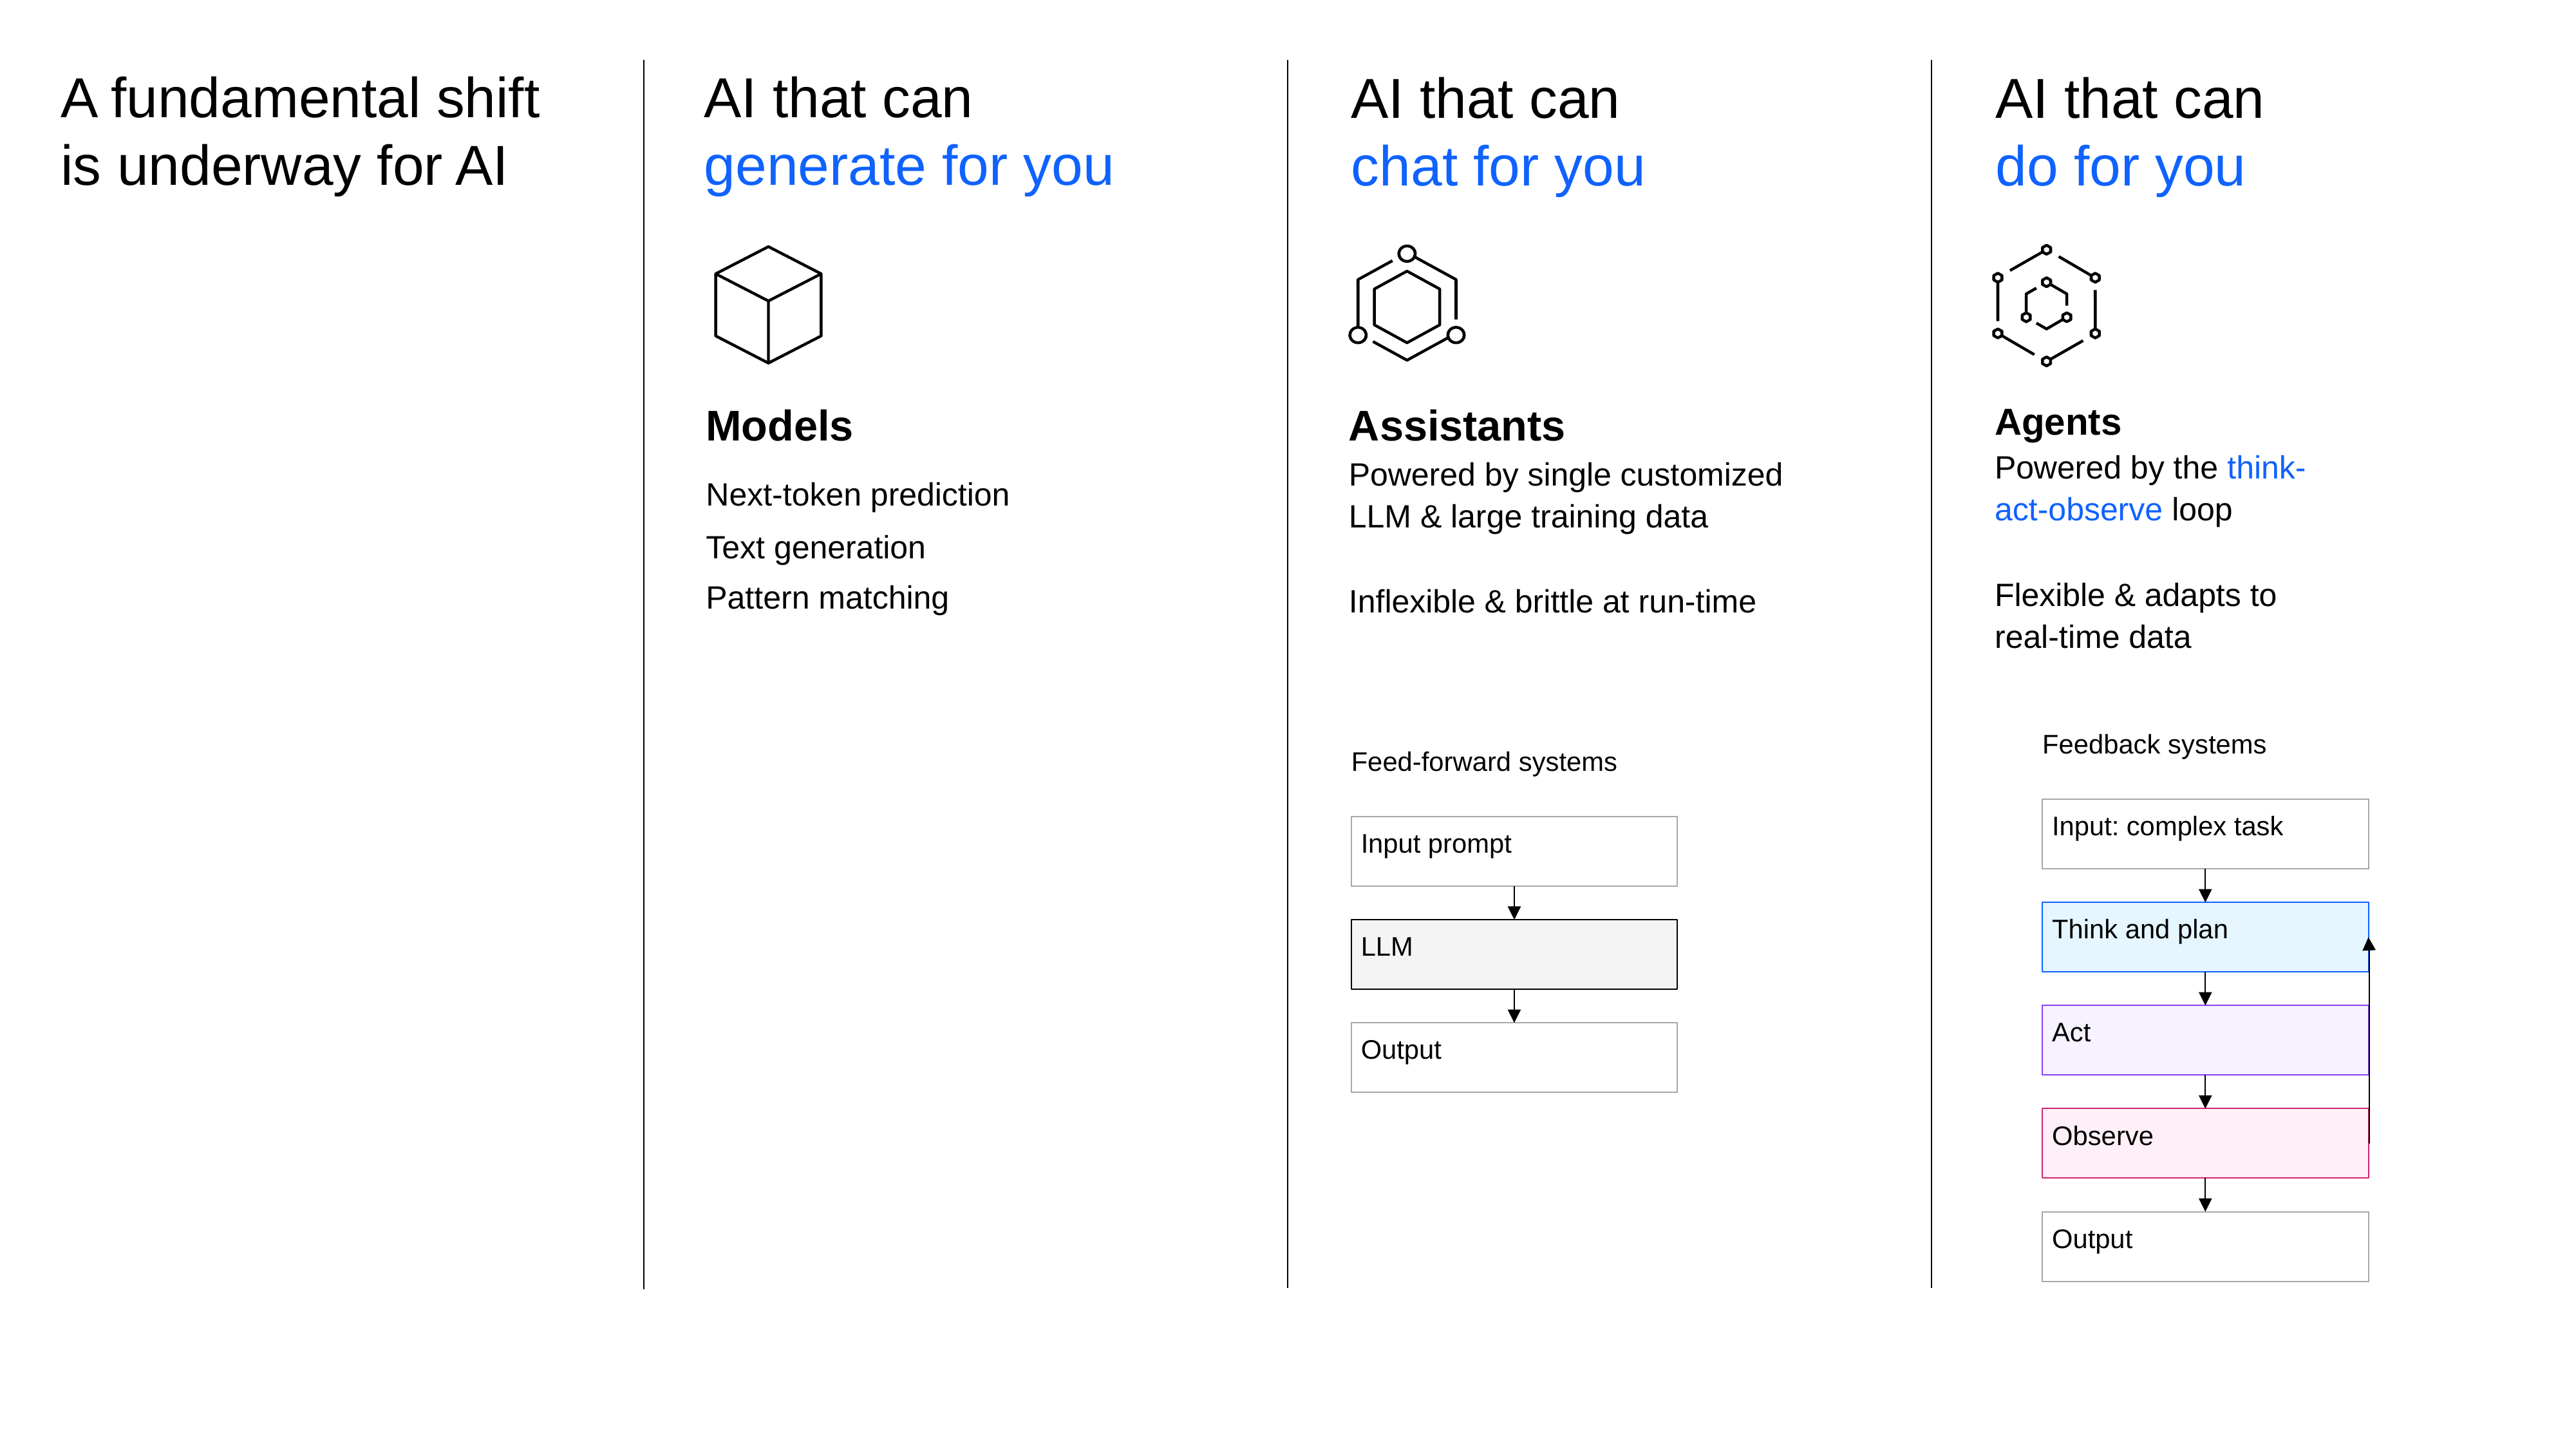

# A fundamental shift is underway for AI
AI that can
generate for you

AI that can
chat for you

AI that can
do for you

Agents
Powered by the think-
act-observe loop

Flexible & adapts to real-time data

Models
​Next-token prediction
Text generation
Pattern matching
Assistants
Powered by single customized LLM & large training data

Inflexible & brittle at run-time

Feedback systems
Input: complex task
Think and plan
Act
Observe
Output
Feed-forward systems
Input prompt
LLM
Output